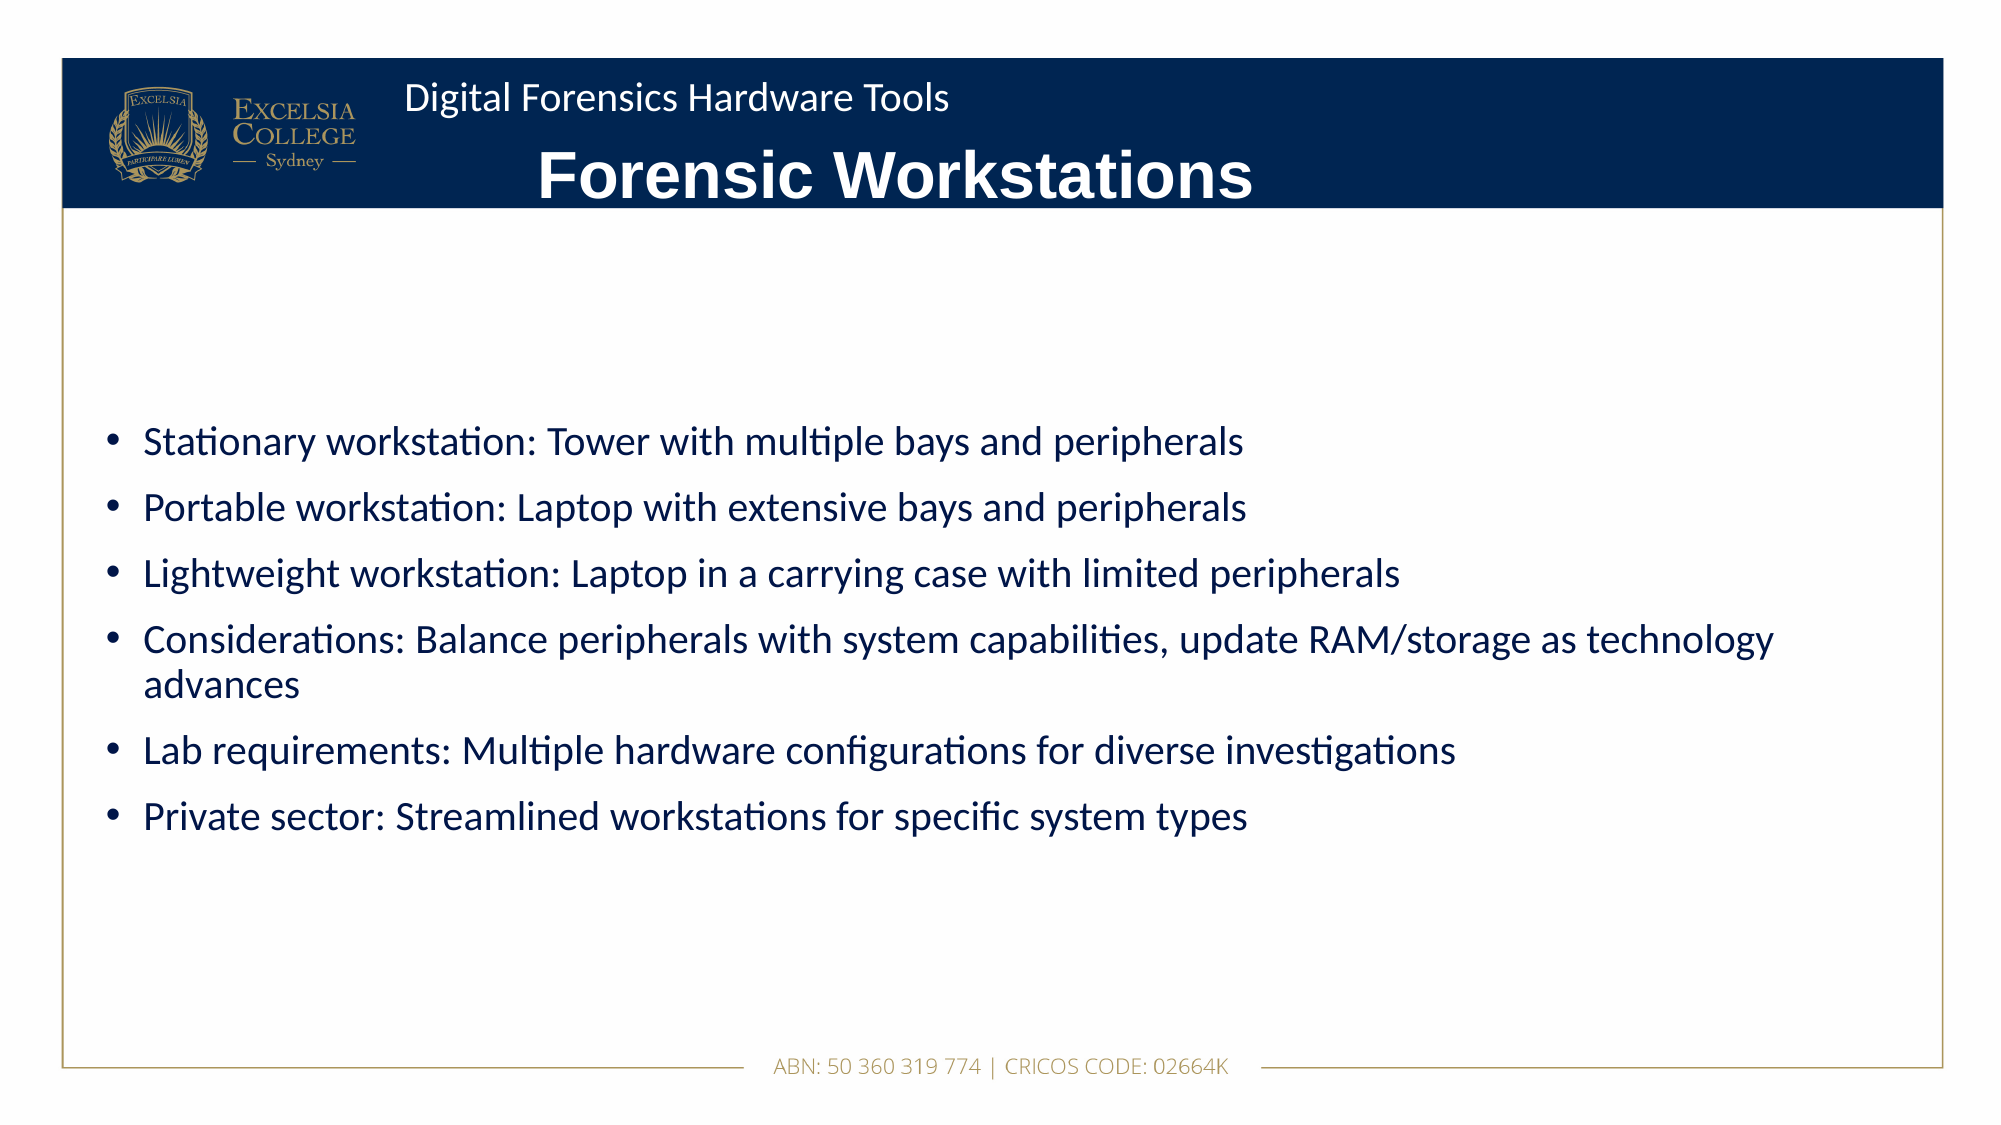

# Digital Forensics Hardware Tools
Forensic Workstations
Stationary workstation: Tower with multiple bays and peripherals
Portable workstation: Laptop with extensive bays and peripherals
Lightweight workstation: Laptop in a carrying case with limited peripherals
Considerations: Balance peripherals with system capabilities, update RAM/storage as technology advances
Lab requirements: Multiple hardware configurations for diverse investigations
Private sector: Streamlined workstations for specific system types